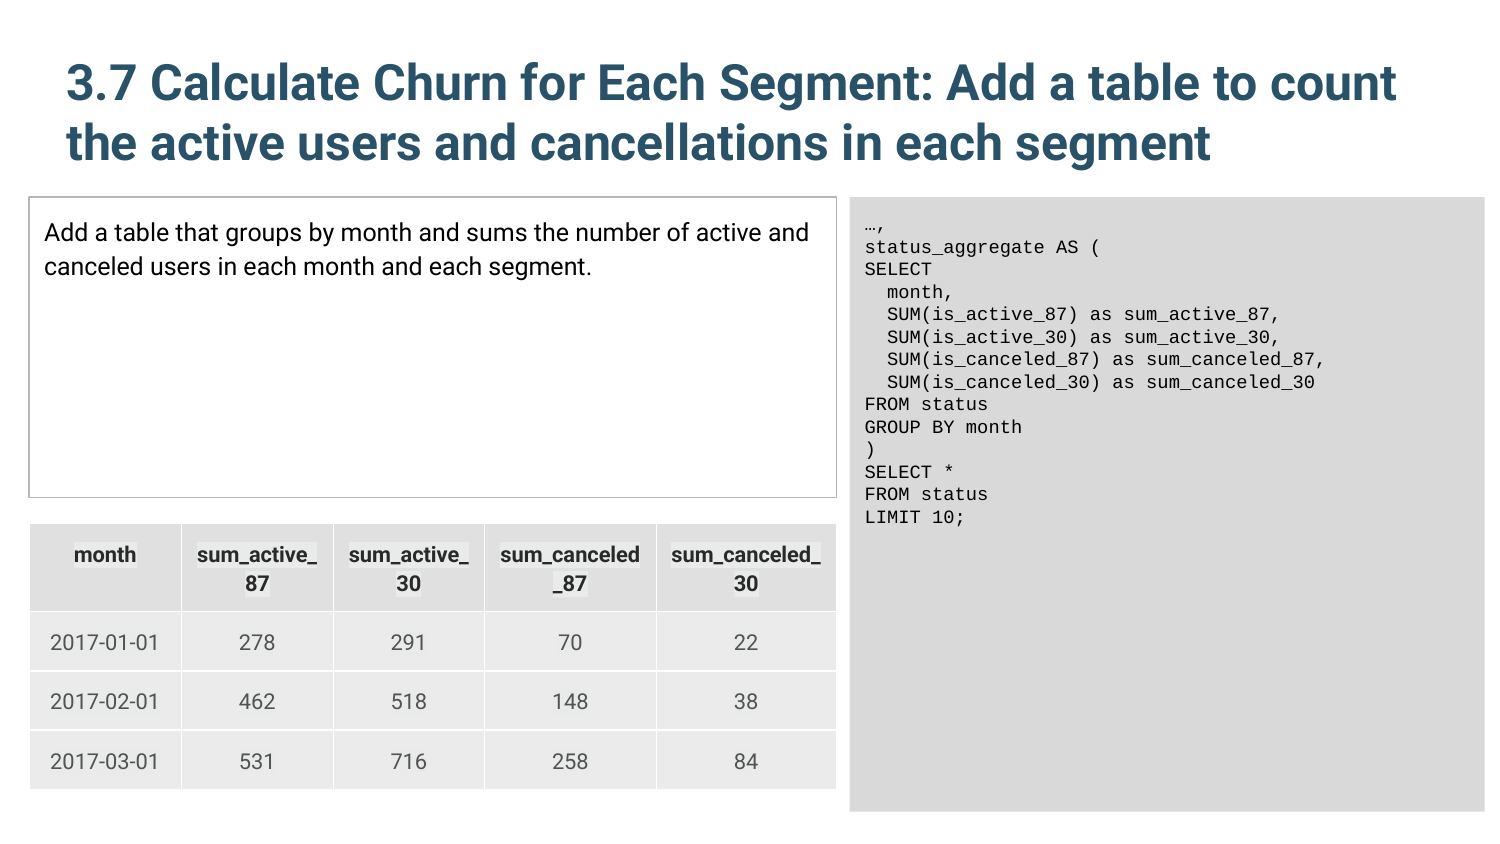

3.7 Calculate Churn for Each Segment: Add a table to count the active users and cancellations in each segment
Add a table that groups by month and sums the number of active and canceled users in each month and each segment.

…,
status_aggregate AS (
SELECT
  month,
  SUM(is_active_87) as sum_active_87,
  SUM(is_active_30) as sum_active_30,
  SUM(is_canceled_87) as sum_canceled_87,
  SUM(is_canceled_30) as sum_canceled_30
FROM status
GROUP BY month
)
SELECT *
FROM status
LIMIT 10;

| month | sum\_active\_87 | sum\_active\_30 | sum\_canceled\_87 | sum\_canceled\_30 |
| --- | --- | --- | --- | --- |
| 2017-01-01 | 278 | 291 | 70 | 22 |
| 2017-02-01 | 462 | 518 | 148 | 38 |
| 2017-03-01 | 531 | 716 | 258 | 84 |